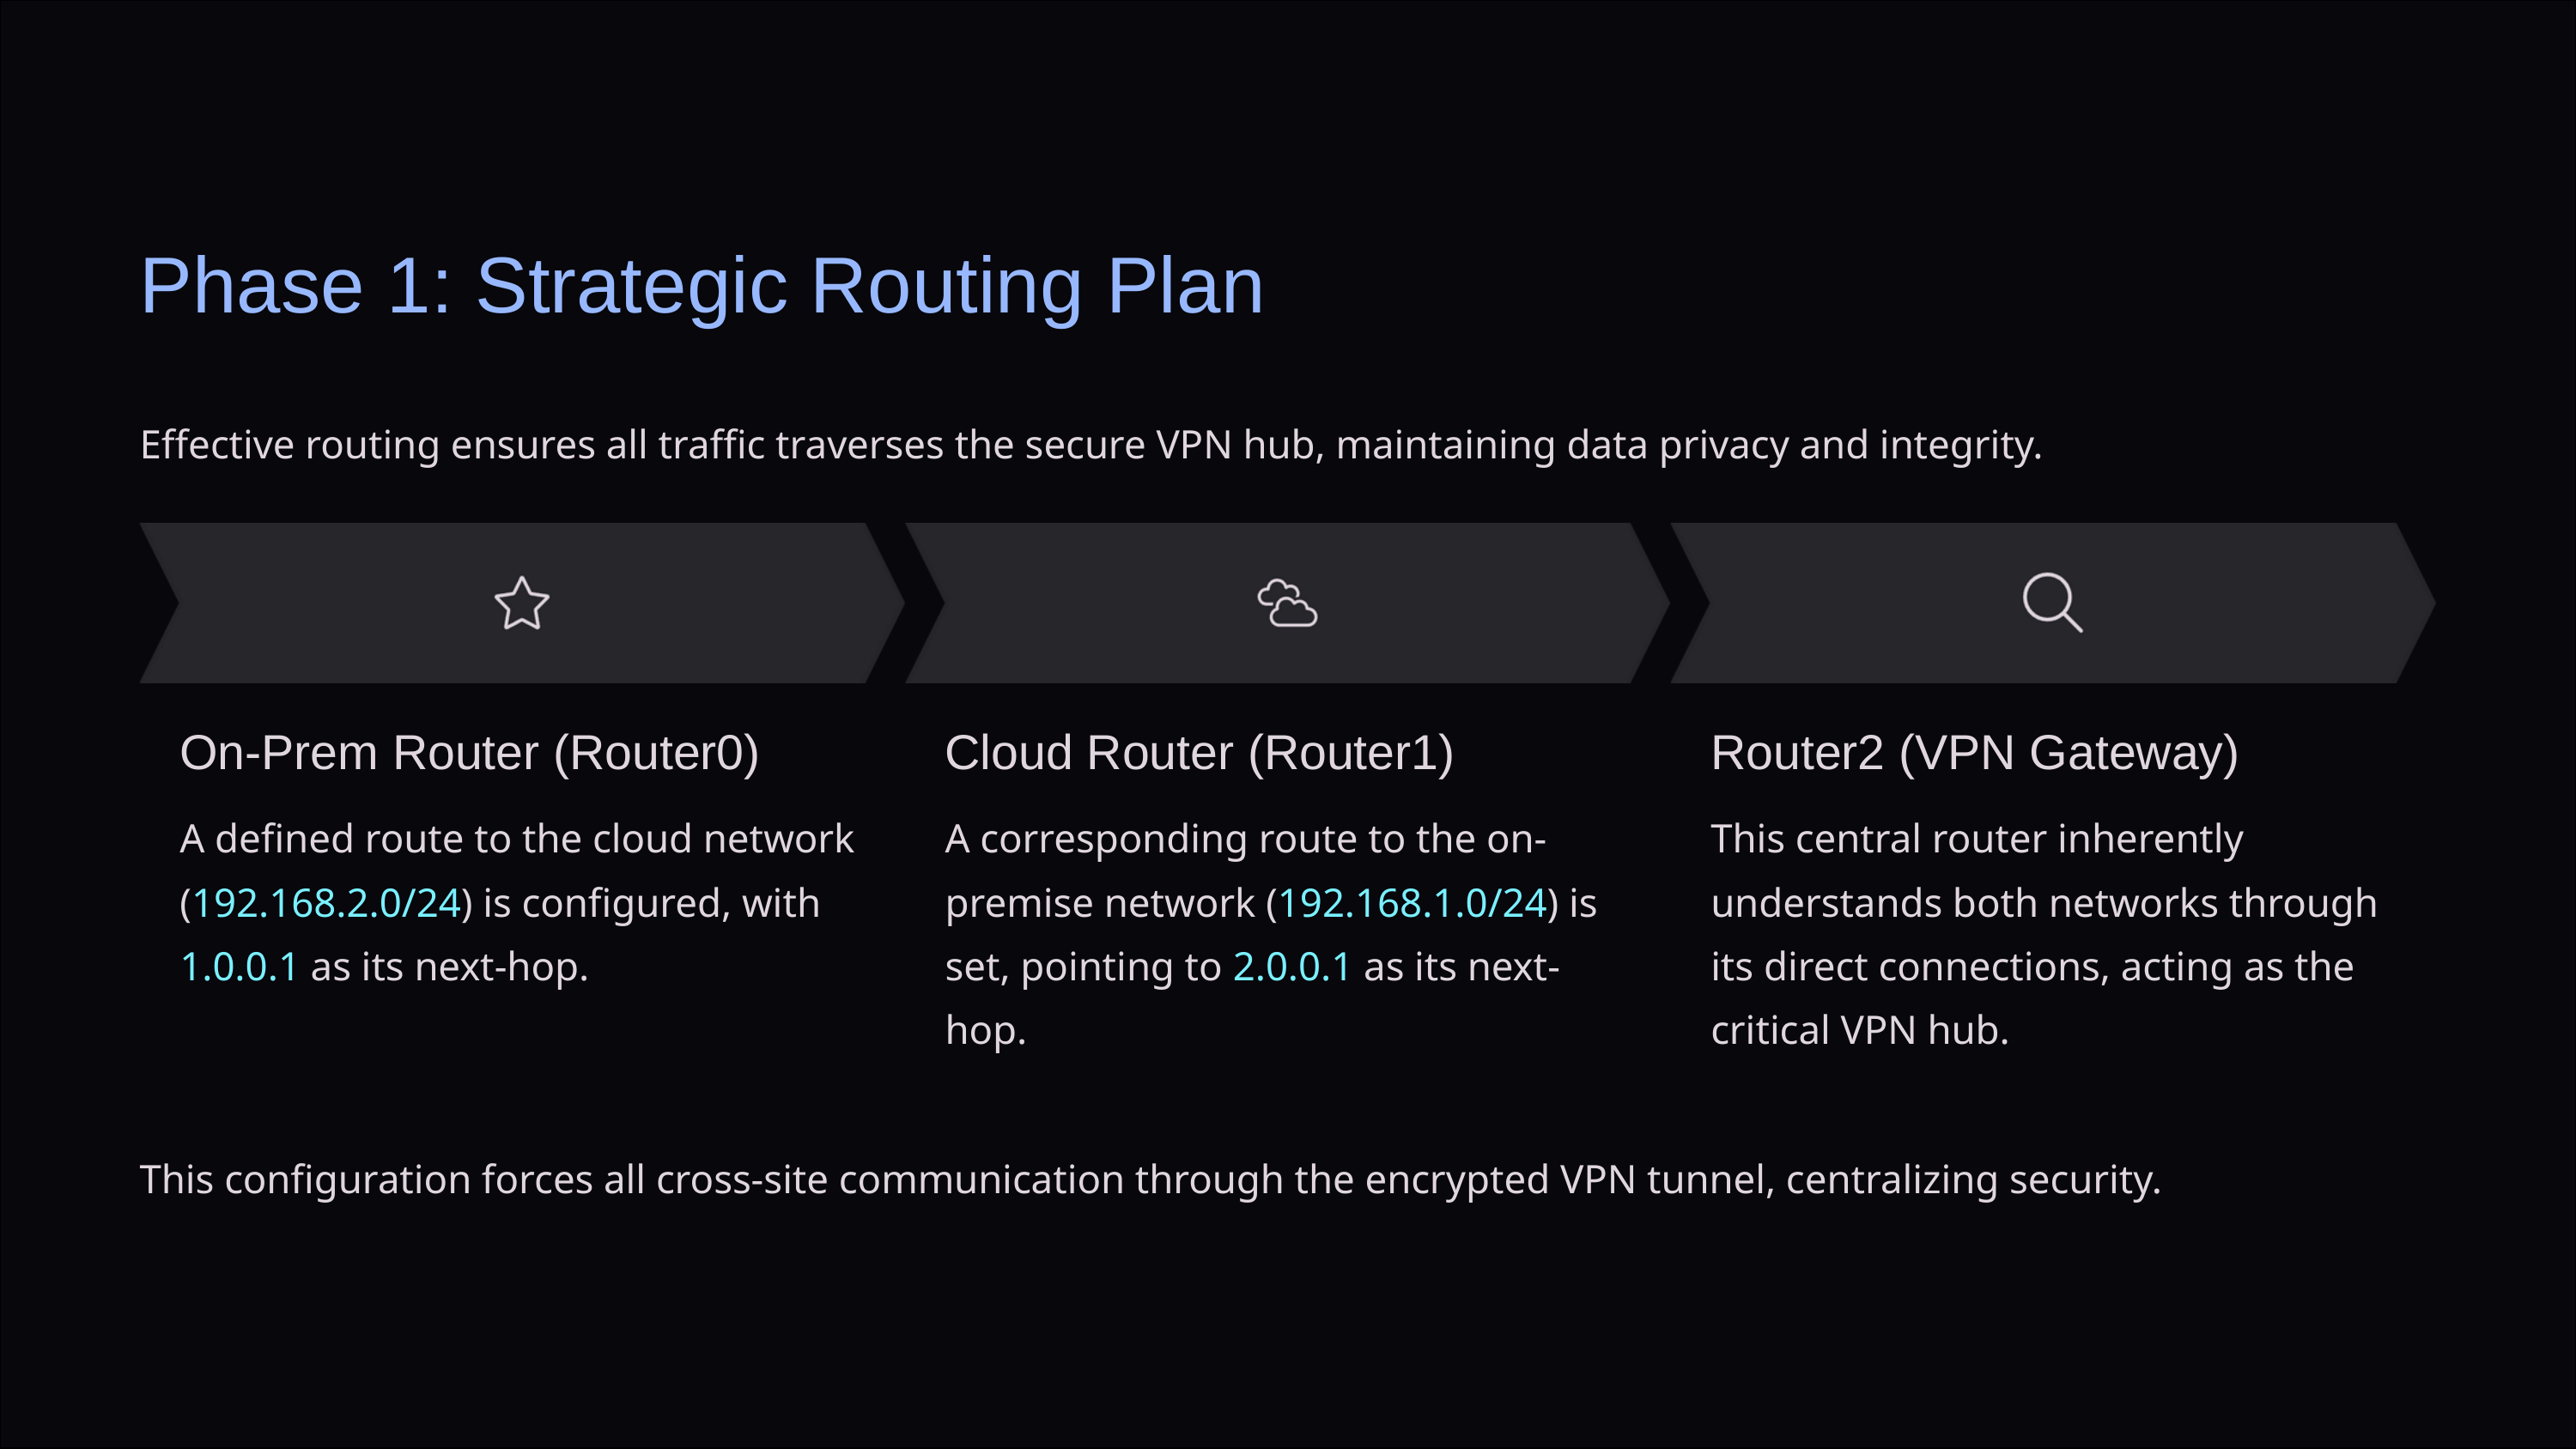

Phase 1: Strategic Routing Plan
Effective routing ensures all traffic traverses the secure VPN hub, maintaining data privacy and integrity.

On-Prem Router (Router0)
Cloud Router (Router1)
Router2 (VPN Gateway)
A defined route to the cloud network (192.168.2.0/24) is configured, with 1.0.0.1 as its next-hop.
A corresponding route to the on-premise network (192.168.1.0/24) is set, pointing to 2.0.0.1 as its next-hop.
This central router inherently understands both networks through its direct connections, acting as the critical VPN hub.
This configuration forces all cross-site communication through the encrypted VPN tunnel, centralizing security.